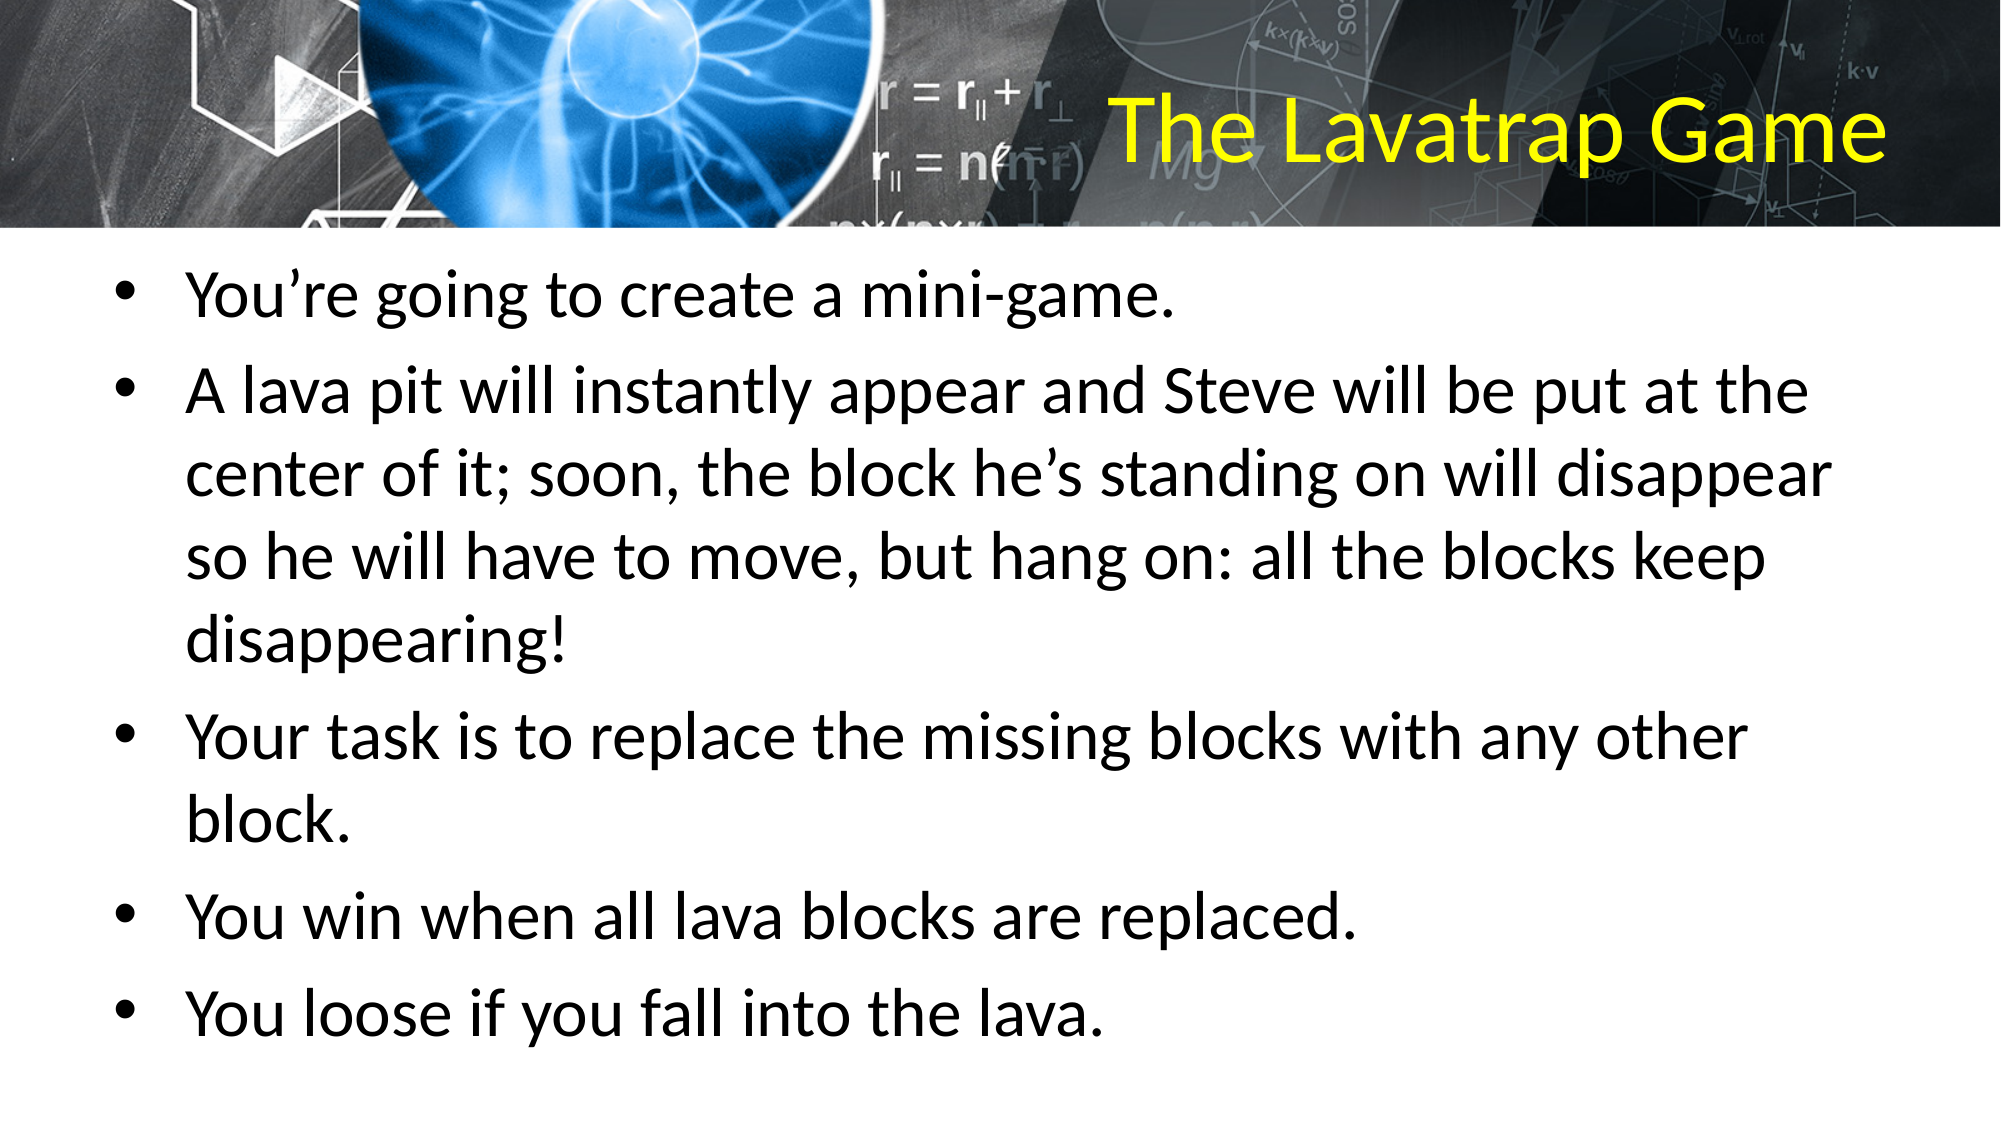

# The Lavatrap Game
You’re going to create a mini-game.
A lava pit will instantly appear and Steve will be put at the center of it; soon, the block he’s standing on will disappear so he will have to move, but hang on: all the blocks keep disappearing!
Your task is to replace the missing blocks with any other block.
You win when all lava blocks are replaced.
You loose if you fall into the lava.